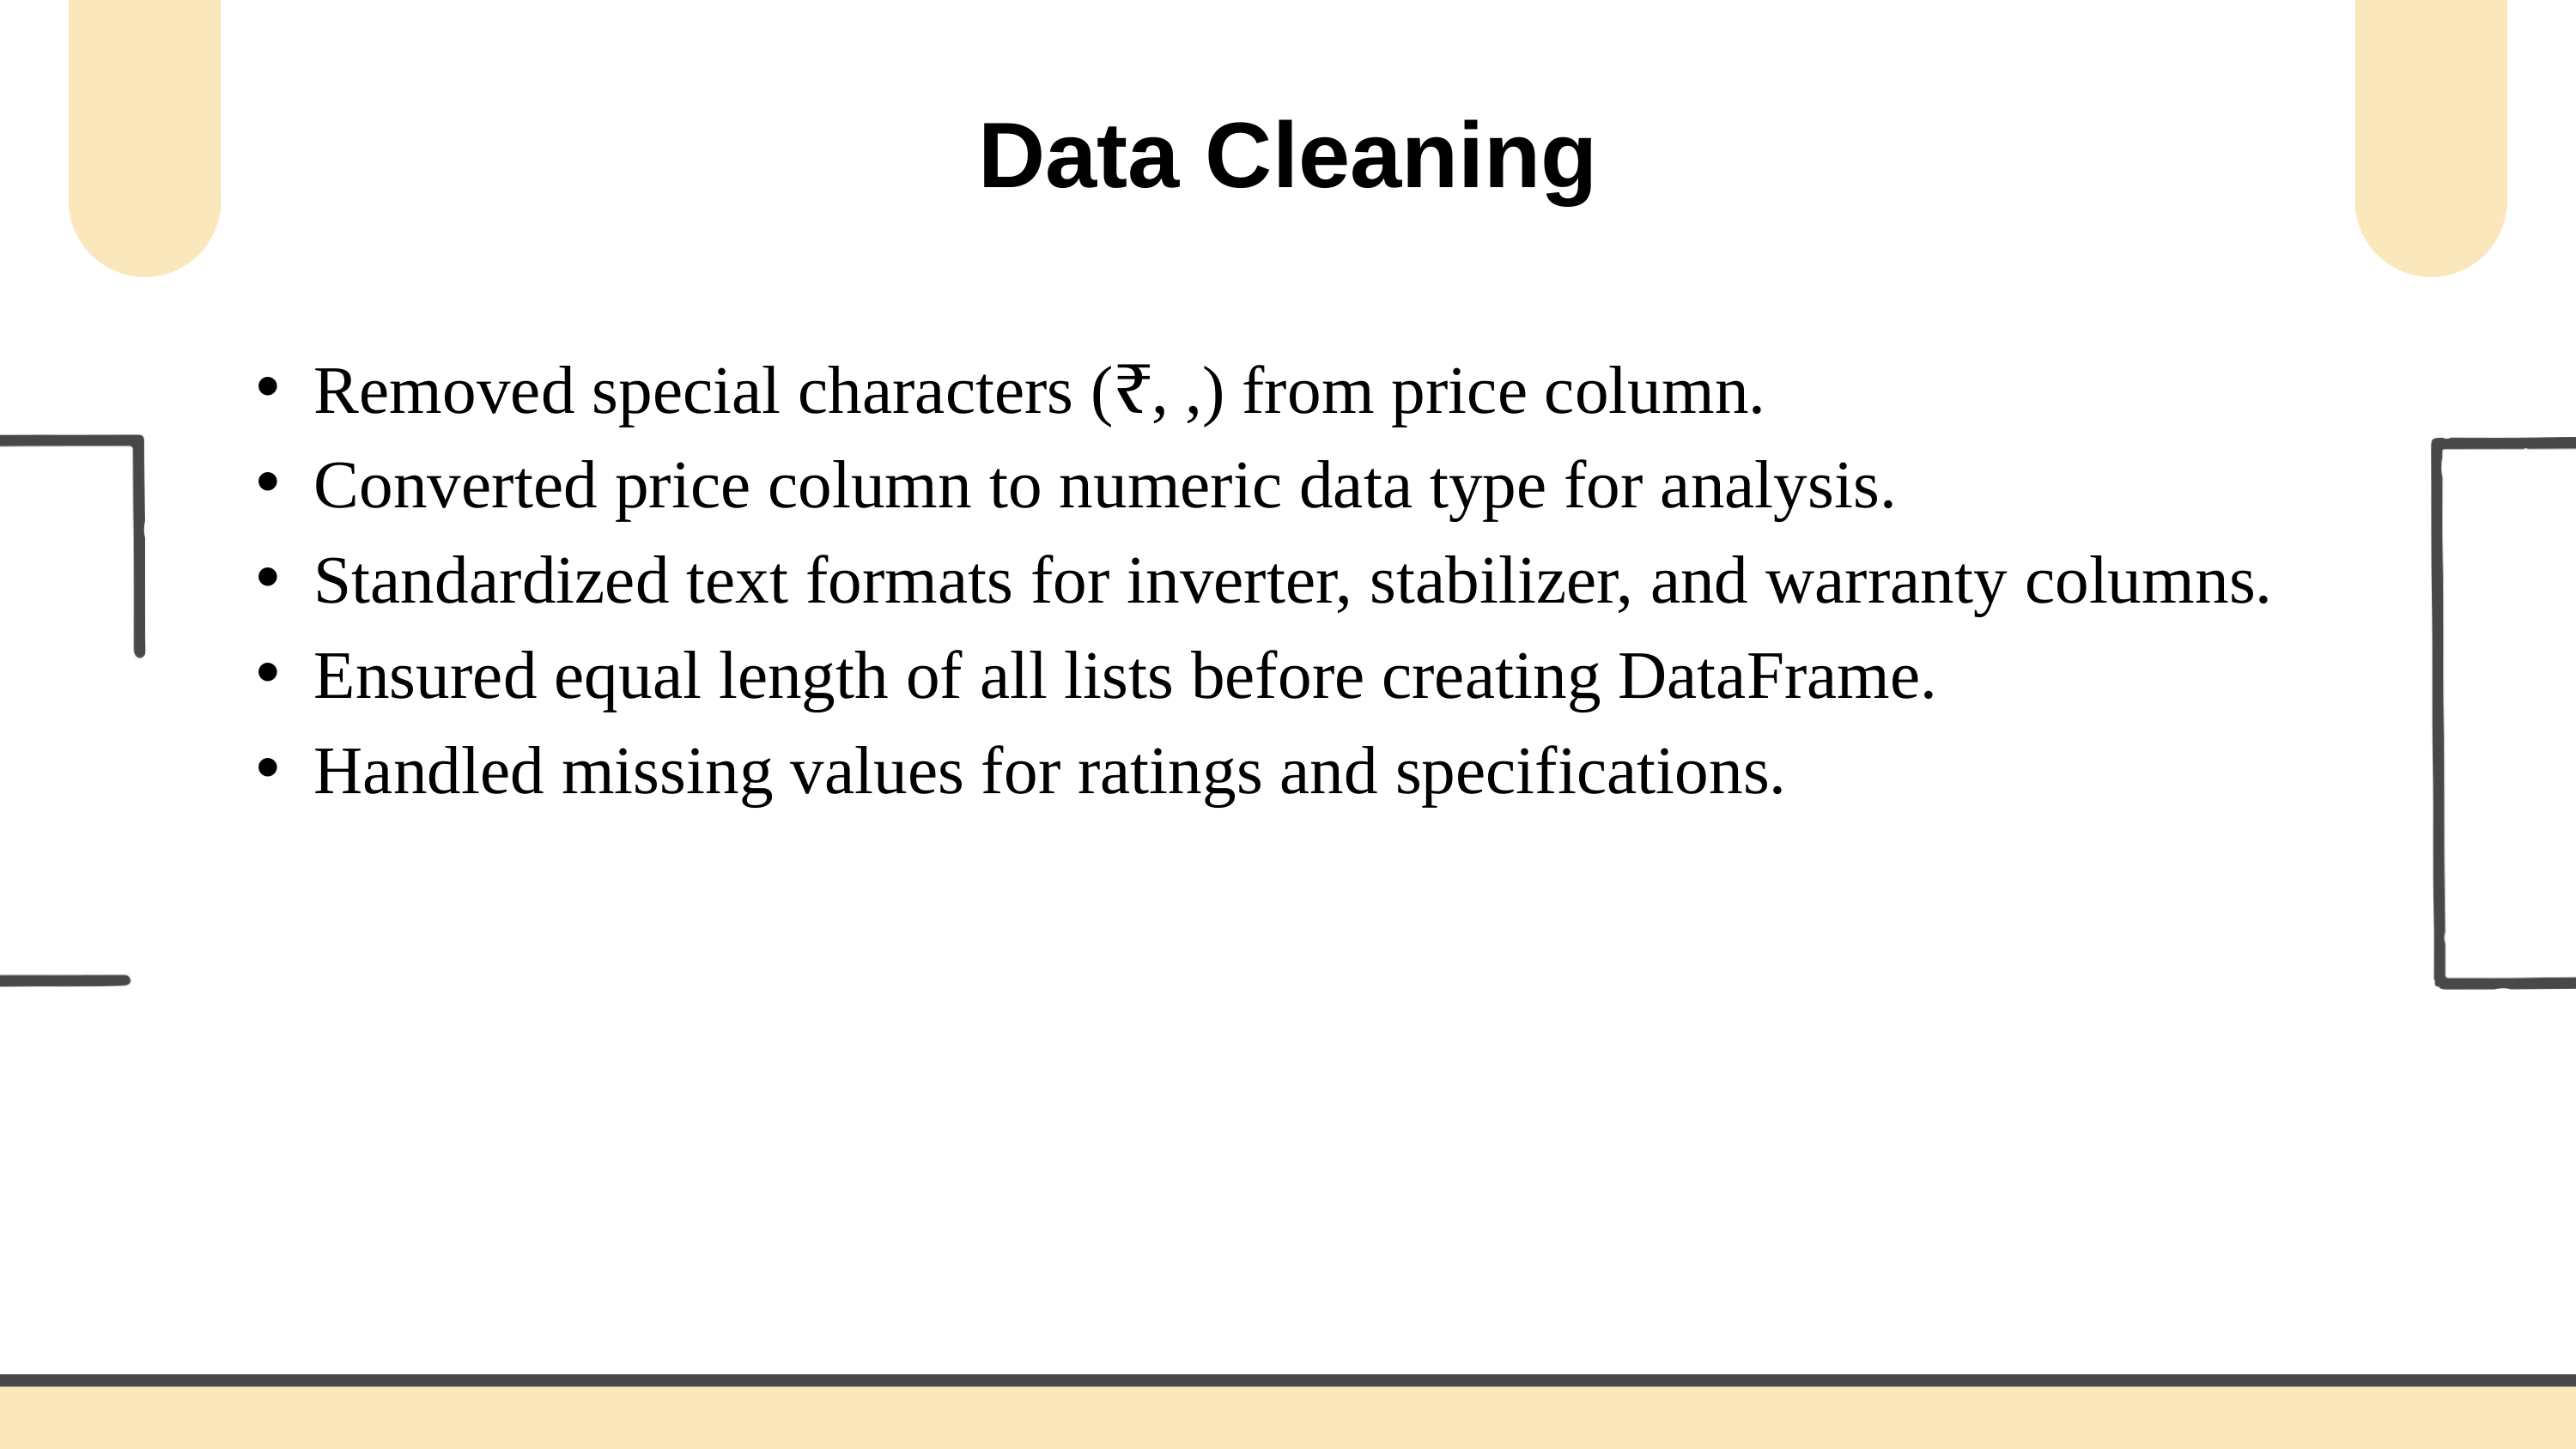

Data Cleaning
Removed special characters (₹, ,) from price column.
Converted price column to numeric data type for analysis.
Standardized text formats for inverter, stabilizer, and warranty columns.
Ensured equal length of all lists before creating DataFrame.
Handled missing values for ratings and specifications.